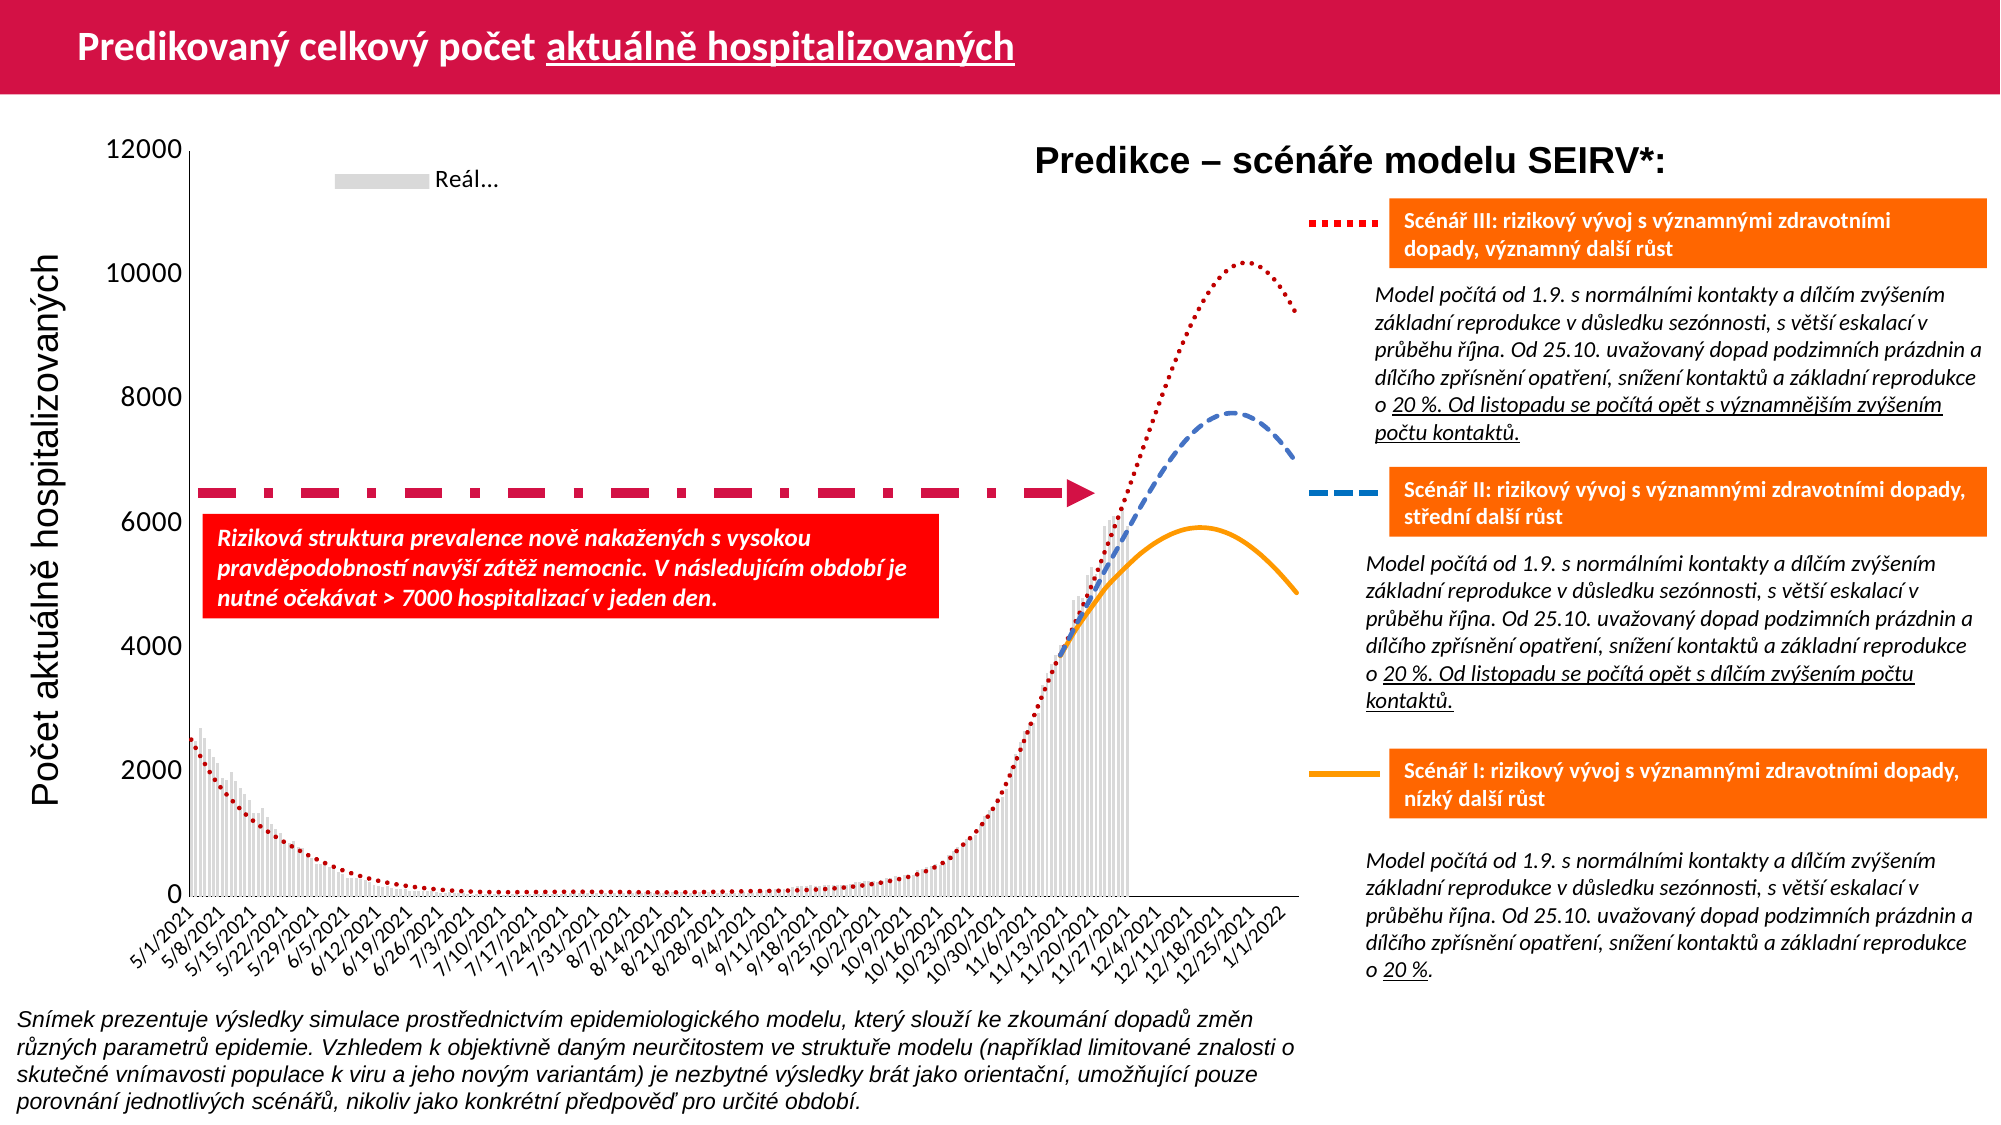

# Predikovaný celkový počet aktuálně hospitalizovaných

### Chart

| Category | Reálná data | B | V2 | V3 | C |
|---|---|---|---|---|---|
| 44317 | 2485.0 | 2525.7390516979985 | None | None | None |
| 44318 | 2510.0 | 2391.4098182899047 | None | None | None |
| 44319 | 2706.0 | 2263.2741588644108 | None | None | None |
| 44320 | 2554.0 | 2140.906922692746 | None | None | None |
| 44321 | 2379.0 | 2019.2681422958262 | None | None | None |
| 44322 | 2241.0 | 1909.1947317888748 | None | None | None |
| 44323 | 2145.0 | 1808.4107742140136 | None | None | None |
| 44324 | 1900.0 | 1719.692225522188 | None | None | None |
| 44325 | 1882.0 | 1637.0557701248508 | None | None | None |
| 44326 | 2006.0 | 1558.4304723361834 | None | None | None |
| 44327 | 1852.0 | 1482.9872044228273 | None | None | None |
| 44328 | 1740.0 | 1407.4288362094478 | None | None | None |
| 44329 | 1644.0 | 1336.3567979437712 | None | None | None |
| 44330 | 1556.0 | 1272.2803785257952 | None | None | None |
| 44331 | 1352.0 | 1211.6266712349677 | None | None | None |
| 44332 | 1338.0 | 1156.5243389761108 | None | None | None |
| 44333 | 1417.0 | 1105.3271324579944 | None | None | None |
| 44334 | 1277.0 | 1054.2821331499508 | None | None | None |
| 44335 | 1168.0 | 1005.7693967023961 | None | None | None |
| 44336 | 1080.0 | 959.4669632833851 | None | None | None |
| 44337 | 1030.0 | 915.208602681596 | None | None | None |
| 44338 | 884.0 | 871.9822982803241 | None | None | None |
| 44339 | 865.0 | 830.7003406979252 | None | None | None |
| 44340 | 897.0 | 790.0215600707509 | None | None | None |
| 44341 | 803.0 | 750.4694422039203 | None | None | None |
| 44342 | 775.0 | 711.0654428378706 | None | None | None |
| 44343 | 679.0 | 673.6076217920361 | None | None | None |
| 44344 | 625.0 | 637.4213263119213 | None | None | None |
| 44345 | 522.0 | 602.6914871514912 | None | None | None |
| 44346 | 520.0 | 569.4915707361655 | None | None | None |
| 44347 | 558.0 | 537.5837322198487 | None | None | None |
| 44348 | 480.0 | 506.69934554324084 | None | None | None |
| 44349 | 445.0 | 476.87495247939916 | None | None | None |
| 44350 | 396.0 | 448.80812284339606 | None | None | None |
| 44351 | 369.0 | 421.80452315131345 | None | None | None |
| 44352 | 304.0 | 396.44421271975943 | None | None | None |
| 44353 | 304.0 | 372.37059270178247 | None | None | None |
| 44354 | 306.0 | 349.5441848645471 | None | None | None |
| 44355 | 290.0 | 327.6924891617391 | None | None | None |
| 44356 | 262.0 | 306.9469820318811 | None | None | None |
| 44357 | 239.0 | 287.4260493551882 | None | None | None |
| 44358 | 190.0 | 269.39485743704455 | None | None | None |
| 44359 | 163.0 | 252.50959877732822 | None | None | None |
| 44360 | 155.0 | 236.94329165295713 | None | None | None |
| 44361 | 171.0 | 222.46375643425557 | None | None | None |
| 44362 | 144.0 | 208.86781257269865 | None | None | None |
| 44363 | 123.0 | 196.25866080621813 | None | None | None |
| 44364 | 122.0 | 184.5254382442179 | None | None | None |
| 44365 | 114.0 | 173.58346135571338 | None | None | None |
| 44366 | 91.0 | 163.37371066443706 | None | None | None |
| 44367 | 89.0 | 153.9867947527719 | None | None | None |
| 44368 | 94.0 | 145.23814440060707 | None | None | None |
| 44369 | 90.0 | 137.07679570734817 | None | None | None |
| 44370 | 87.0 | 129.4519047554183 | None | None | None |
| 44371 | 84.0 | 122.31109292889917 | None | None | None |
| 44372 | 70.0 | 115.60864961925925 | None | None | None |
| 44373 | 58.0 | 109.30562972349179 | None | None | None |
| 44374 | 59.0 | 103.36854378209944 | None | None | None |
| 44375 | 65.0 | 97.84409501804936 | None | None | None |
| 44376 | 60.0 | 92.8243290309812 | None | None | None |
| 44377 | 60.0 | 88.35236862375223 | None | None | None |
| 44378 | 50.0 | 84.43458553414543 | None | None | None |
| 44379 | 41.0 | 81.05657518106216 | None | None | None |
| 44380 | 30.0 | 78.188884708935 | None | None | None |
| 44381 | 33.0 | 75.79685517477935 | None | None | None |
| 44382 | 35.0 | 73.84474535064564 | None | None | None |
| 44383 | 34.0 | 72.29236181186326 | None | None | None |
| 44384 | 44.0 | 71.09647017767826 | None | None | None |
| 44385 | 41.0 | 70.21459749427316 | None | None | None |
| 44386 | 37.0 | 69.63137343011056 | None | None | None |
| 44387 | 26.0 | 69.32530114619779 | None | None | None |
| 44388 | 26.0 | 69.26757995848116 | None | None | None |
| 44389 | 35.0 | 69.42519465024803 | None | None | None |
| 44390 | 33.0 | 69.76103019464654 | None | None | None |
| 44391 | 31.0 | 70.23529835843728 | None | None | None |
| 44392 | 32.0 | 70.80757236702458 | None | None | None |
| 44393 | 35.0 | 71.44156931503791 | None | None | None |
| 44394 | 33.0 | 72.10547832113086 | None | None | None |
| 44395 | 35.0 | 72.77239757637852 | None | None | None |
| 44396 | 49.0 | 73.42135645932171 | None | None | None |
| 44397 | 45.0 | 74.03413666706477 | None | None | None |
| 44398 | 47.0 | 74.59515160456739 | None | None | None |
| 44399 | 46.0 | 75.0910305244011 | None | None | None |
| 44400 | 46.0 | 75.51006723511114 | None | None | None |
| 44401 | 43.0 | 75.84264525768963 | None | None | None |
| 44402 | 50.0 | 76.08180702542434 | None | None | None |
| 44403 | 62.0 | 76.22384383999645 | None | None | None |
| 44404 | 55.0 | 76.26651420618693 | None | None | None |
| 44405 | 55.0 | 76.20815310317758 | None | None | None |
| 44406 | 62.0 | 76.04797706403566 | None | None | None |
| 44407 | 62.0 | 75.78670539670229 | None | None | None |
| 44408 | 58.0 | 75.4265118267226 | None | None | None |
| 44409 | 52.0 | 74.9711231926218 | None | None | None |
| 44410 | 61.0 | 74.42571822213776 | None | None | None |
| 44411 | 57.0 | 73.79517567922542 | None | None | None |
| 44412 | 59.0 | 73.0837728034781 | None | None | None |
| 44413 | 60.0 | 72.29568266987452 | None | None | None |
| 44414 | 60.0 | 71.43517871878888 | None | None | None |
| 44415 | 59.0 | 70.50644296938461 | None | None | None |
| 44416 | 58.0 | 69.51426985229874 | None | None | None |
| 44417 | 68.0 | 68.56001275345352 | None | None | None |
| 44418 | 63.0 | 67.71288051283275 | None | None | None |
| 44419 | 65.0 | 67.01119152030304 | None | None | None |
| 44420 | 65.0 | 66.47561776055426 | None | None | None |
| 44421 | 56.0 | 66.11490989528637 | None | None | None |
| 44422 | 59.0 | 65.9307135126089 | None | None | None |
| 44423 | 61.0 | 65.92205610085783 | None | None | None |
| 44424 | 74.0 | 66.08470998521409 | None | None | None |
| 44425 | 74.0 | 66.41087324138375 | None | None | None |
| 44426 | 78.0 | 66.88904164088177 | None | None | None |
| 44427 | 73.0 | 67.50776675664774 | None | None | None |
| 44428 | 72.0 | 68.2543734194573 | None | None | None |
| 44429 | 61.0 | 69.11568759288575 | None | None | None |
| 44430 | 66.0 | 70.0789832180449 | None | None | None |
| 44431 | 72.0 | 71.12971508858439 | None | None | None |
| 44432 | 69.0 | 72.25246217903391 | None | None | None |
| 44433 | 73.0 | 73.4307633721097 | None | None | None |
| 44434 | 71.0 | 74.64931143019642 | None | None | None |
| 44435 | 62.0 | 75.89583772776517 | None | None | None |
| 44436 | 56.0 | 77.15932623647872 | None | None | None |
| 44437 | 55.0 | 78.43035712658615 | None | None | None |
| 44438 | 61.0 | 79.70152085126719 | None | None | None |
| 44439 | 56.0 | 80.96606720230552 | None | None | None |
| 44440 | 63.0 | 82.21781755332358 | None | None | None |
| 44441 | 66.0 | 83.45163079111141 | None | None | None |
| 44442 | 64.0 | 84.6631022322696 | None | None | None |
| 44443 | 61.0 | 85.84836350535696 | None | None | None |
| 44444 | 69.0 | 87.00455825488027 | None | None | None |
| 44445 | 92.0 | 88.12994371176606 | None | None | None |
| 44446 | 97.0 | 89.222438809136 | None | None | None |
| 44447 | 102.0 | 90.2802427151644 | None | None | None |
| 44448 | 113.0 | 91.38211154117593 | None | None | None |
| 44449 | 117.0 | 92.58469637996878 | None | None | None |
| 44450 | 115.0 | 93.93067370385512 | None | None | None |
| 44451 | 127.0 | 95.45779158271354 | None | None | None |
| 44452 | 157.0 | 97.20305416281948 | None | None | None |
| 44453 | 164.0 | 99.20400500227176 | None | None | None |
| 44454 | 168.0 | 101.49905370866749 | None | None | None |
| 44455 | 166.0 | 104.12487497931527 | None | None | None |
| 44456 | 182.0 | 107.11718080740846 | None | None | None |
| 44457 | 161.0 | 110.50820690149644 | None | None | None |
| 44458 | 164.0 | 114.32905741209089 | None | None | None |
| 44459 | 185.0 | 118.60826343466078 | None | None | None |
| 44460 | 180.0 | 123.3715245966855 | None | None | None |
| 44461 | 182.0 | 128.6426923096668 | None | None | None |
| 44462 | 183.0 | 134.4428484227871 | None | None | None |
| 44463 | 188.0 | 140.79142374160554 | None | None | None |
| 44464 | 188.0 | 147.70662690853328 | None | None | None |
| 44465 | 197.0 | 155.20749004641004 | None | None | None |
| 44466 | 229.0 | 163.31441982767387 | None | None | None |
| 44467 | 226.0 | 172.04705243013206 | None | None | None |
| 44468 | 253.0 | 181.4252813080496 | None | None | None |
| 44469 | 251.0 | 191.4700019657869 | None | None | None |
| 44470 | 244.0 | 202.20324176446178 | None | None | None |
| 44471 | 234.0 | 213.6482630468418 | None | None | None |
| 44472 | 247.0 | 225.8310556628133 | None | None | None |
| 44473 | 302.0 | 238.78017964825028 | None | None | None |
| 44474 | 302.0 | 252.525774783411 | None | None | None |
| 44475 | 326.0 | 267.1004895061926 | None | None | None |
| 44476 | 316.0 | 282.5381795665298 | None | None | None |
| 44477 | 344.0 | 298.87386291898576 | None | None | None |
| 44478 | 333.0 | 316.7209617769193 | None | None | None |
| 44479 | 350.0 | 336.5525194881016 | None | None | None |
| 44480 | 425.0 | 358.72216608435474 | None | None | None |
| 44481 | 444.0 | 383.5288110665616 | None | None | None |
| 44482 | 470.0 | 411.2443834470009 | None | None | None |
| 44483 | 496.0 | 442.1358484593767 | None | None | None |
| 44484 | 527.0 | 476.4820325046371 | None | None | None |
| 44485 | 515.0 | 514.5678184906188 | None | None | None |
| 44486 | 541.0 | 556.6923081851975 | None | None | None |
| 44487 | 662.0 | 603.1648252011113 | None | None | None |
| 44488 | 725.0 | 654.3208983696868 | None | None | None |
| 44489 | 795.0 | 761.9931708766695 | None | None | None |
| 44490 | 838.0 | 821.9758003349388 | None | None | None |
| 44491 | 921.0 | 886.3289150636701 | None | None | None |
| 44492 | 929.0 | 957.029713986861 | None | None | None |
| 44493 | 992.0 | 1035.563864869532 | None | None | None |
| 44494 | 1173.0 | 1121.985124085563 | None | None | None |
| 44495 | 1294.0 | 1215.128225208391 | None | None | None |
| 44496 | 1396.0 | 1315.57497411983 | None | None | None |
| 44497 | 1390.0 | 1427.34316915321 | None | None | None |
| 44498 | 1578.0 | 1548.7455518993343 | None | None | None |
| 44499 | 1597.0 | 1689.1915280514895 | None | None | None |
| 44500 | 1730.0 | 1842.070911903273 | None | None | None |
| 44501 | 2102.0 | 2006.3267450025155 | None | None | None |
| 44502 | 2292.0 | 2178.932319205485 | None | None | None |
| 44503 | 2494.0 | 2354.5783443465875 | None | None | None |
| 44504 | 2657.0 | 2532.025156877536 | None | None | None |
| 44505 | 2793.0 | 2712.5363553389343 | None | None | None |
| 44506 | 2799.0 | 2892.5380596774803 | None | None | None |
| 44507 | 2950.0 | 3070.268022799164 | None | None | None |
| 44508 | 3406.0 | 3245.950731171818 | None | None | None |
| 44509 | 3596.0 | 3418.9245065045834 | None | None | None |
| 44510 | 3749.0 | 3588.4036014870767 | None | None | None |
| 44511 | 3882.0 | 3754.687290769561 | None | None | None |
| 44512 | 4045.0 | 3892.775282291498 | 3874.8266915745994 | 3883.772495732649 | None |
| 44513 | 3986.0 | 4043.1687347470597 | 4000.7649631137347 | 4021.865170317362 | None |
| 44514 | 4128.0 | 4200.247000044803 | 4126.363619764234 | 4163.057194726742 | None |
| 44515 | 4775.0 | 4359.491642829874 | 4246.851958635967 | 4302.671211708339 | None |
| 44516 | 4837.0 | 4516.84260851935 | 4357.744905819867 | 4436.3983667800385 | None |
| 44517 | 4809.0 | 4674.49501363325 | 4461.179832518582 | 4566.366464922288 | None |
| 44518 | 5174.0 | 4836.929635819549 | 4561.450370163473 | 4696.922545893808 | None |
| 44519 | 5299.0 | 5005.962924829983 | 4660.4655418011025 | 4829.888689865349 | None |
| 44520 | 5189.0 | 5181.0823628909475 | 4757.659343842977 | 4964.685172317571 | None |
| 44521 | 5386.0 | 5367.208756199747 | 4858.103705551028 | 5106.269164907765 | None |
| 44522 | 5959.0 | 5557.762233985369 | 4955.269813729862 | 5248.049061781072 | None |
| 44523 | 6065.0 | 5741.227412579784 | 5037.851718867676 | 5378.580127219091 | None |
| 44524 | 6125.0 | 5924.391690895771 | 5112.806286758279 | 5504.704180039977 | None |
| 44525 | 6135.0 | 6111.624252841904 | 5184.835706396996 | 5630.931315207435 | None |
| 44526 | 6260.0 | 6304.013936184864 | 5255.539675081484 | 5758.5854770970145 | None |
| 44527 | 5968.0 | 6501.24461226183 | 5325.598673688386 | 5887.835504939511 | None |
| 44528 | None | 6702.522830665478 | 5394.530268716953 | 6018.036375473841 | None |
| 44529 | None | 6906.5301863113755 | 5461.51125790971 | 6148.1174291578545 | None |
| 44530 | None | 7109.479172611391 | 5523.106765469247 | 6274.475381274686 | None |
| 44531 | None | 7311.315392570382 | 5579.968280883628 | 6397.425046761023 | None |
| 44532 | None | 7512.180654022152 | 5632.7848342359175 | 6517.406301817236 | None |
| 44533 | None | 7711.789297014001 | 5681.934496887961 | 6634.497961646433 | None |
| 44534 | None | 7908.841460134289 | 5726.911790105069 | 6747.838125825445 | None |
| 44535 | None | 8103.516181987936 | 5768.619170355378 | 6858.015215064763 | None |
| 44536 | None | 8294.467458500389 | 5806.331035746305 | 6964.047522745824 | None |
| 44537 | None | 8481.152652432716 | 5840.222926525708 | 7065.812787087653 | None |
| 44538 | None | 8661.538570367835 | 5868.928288558173 | 7161.678567244549 | None |
| 44539 | None | 8835.54549348327 | 5893.066540476213 | 7251.987520219001 | None |
| 44540 | None | 9002.989062187467 | 5913.183237943461 | 7336.997413029294 | None |
| 44541 | None | 9161.151648352312 | 5927.270769864575 | 7414.426169550861 | None |
| 44542 | None | 9310.71329134585 | 5936.740633486908 | 7485.402072432895 | None |
| 44543 | None | 9451.19190718948 | 5941.768221009957 | 7549.855201778471 | None |
| 44544 | None | 9581.081453407323 | 5941.484029943684 | 7606.681265840743 | None |
| 44545 | None | 9700.069438885967 | 5936.195389534022 | 7655.960113315757 | None |
| 44546 | None | 9807.726184872892 | 5926.059365368486 | 7697.635656703678 | None |
| 44547 | None | 9903.950113379924 | 5911.492530280762 | 7731.94225213239 | None |
| 44548 | None | 9986.851318759585 | 5891.114524627115 | 7757.317228947441 | None |
| 44549 | None | 10057.23677196085 | 5866.167840546605 | 7774.852359420797 | None |
| 44550 | None | 10114.722469341128 | 5836.664009350863 | 7784.4222024789415 | None |
| 44551 | None | 10158.247083233071 | 5801.88427666307 | 7785.190477119578 | None |
| 44552 | None | 10187.686256884104 | 5762.007305200448 | 7777.230369139663 | None |
| 44553 | None | 10204.01783555191 | 5718.231074346718 | 7761.6674912508715 | None |
| 44554 | None | 10206.638131698184 | 5670.123792015088 | 7738.013051859077 | None |
| 44555 | None | 10194.57924858794 | 5616.8306867096635 | 7705.375624439724 | None |
| 44556 | None | 10169.884223290055 | 5560.449341745787 | 7665.836238746075 | None |
| 44557 | None | 10132.096963673483 | 5500.521251427028 | 7618.939138221861 | None |
| 44558 | None | 10079.137980044037 | 5434.924904702232 | 7562.576330895684 | None |
| 44559 | None | 10013.939924979448 | 5366.471353950381 | 7499.603342788907 | None |
| 44560 | None | 9936.688946650207 | 5295.199781779371 | 7430.108073805881 | None |
| 44561 | None | 9847.0688784891 | 5220.588367891914 | 7353.638773602845 | None |
| 44562 | None | 9744.119440610757 | 5141.638568338412 | 7269.176184632861 | None |
| 44563 | None | 9629.709654960465 | 5059.784457295716 | 7178.325116905031 | None |
| 44564 | None | 9504.783778822966 | 4975.644117721079 | 7081.814110843625 | None |
| 44565 | None | 9369.400369487332 | 4888.915269688811 | 6979.463472041527 | None |
Predikce – scénáře modelu SEIRV*:
Scénář III: rizikový vývoj s významnými zdravotními dopady, významný další růst
Model počítá od 1.9. s normálními kontakty a dílčím zvýšením základní reprodukce v důsledku sezónnosti, s větší eskalací v průběhu října. Od 25.10. uvažovaný dopad podzimních prázdnin a dílčího zpřísnění opatření, snížení kontaktů a základní reprodukce o 20 %. Od listopadu se počítá opět s významnějším zvýšením počtu kontaktů.
Scénář II: rizikový vývoj s významnými zdravotními dopady, střední další růst
Počet aktuálně hospitalizovaných
Riziková struktura prevalence nově nakažených s vysokou pravděpodobností navýší zátěž nemocnic. V následujícím období je nutné očekávat > 7000 hospitalizací v jeden den.
Model počítá od 1.9. s normálními kontakty a dílčím zvýšením základní reprodukce v důsledku sezónnosti, s větší eskalací v průběhu října. Od 25.10. uvažovaný dopad podzimních prázdnin a dílčího zpřísnění opatření, snížení kontaktů a základní reprodukce o 20 %. Od listopadu se počítá opět s dílčím zvýšením počtu kontaktů.
Scénář I: rizikový vývoj s významnými zdravotními dopady, nízký další růst
Model počítá od 1.9. s normálními kontakty a dílčím zvýšením základní reprodukce v důsledku sezónnosti, s větší eskalací v průběhu října. Od 25.10. uvažovaný dopad podzimních prázdnin a dílčího zpřísnění opatření, snížení kontaktů a základní reprodukce o 20 %.
Snímek prezentuje výsledky simulace prostřednictvím epidemiologického modelu, který slouží ke zkoumání dopadů změn různých parametrů epidemie. Vzhledem k objektivně daným neurčitostem ve struktuře modelu (například limitované znalosti o skutečné vnímavosti populace k viru a jeho novým variantám) je nezbytné výsledky brát jako orientační, umožňující pouze porovnání jednotlivých scénářů, nikoliv jako konkrétní předpověď pro určité období.